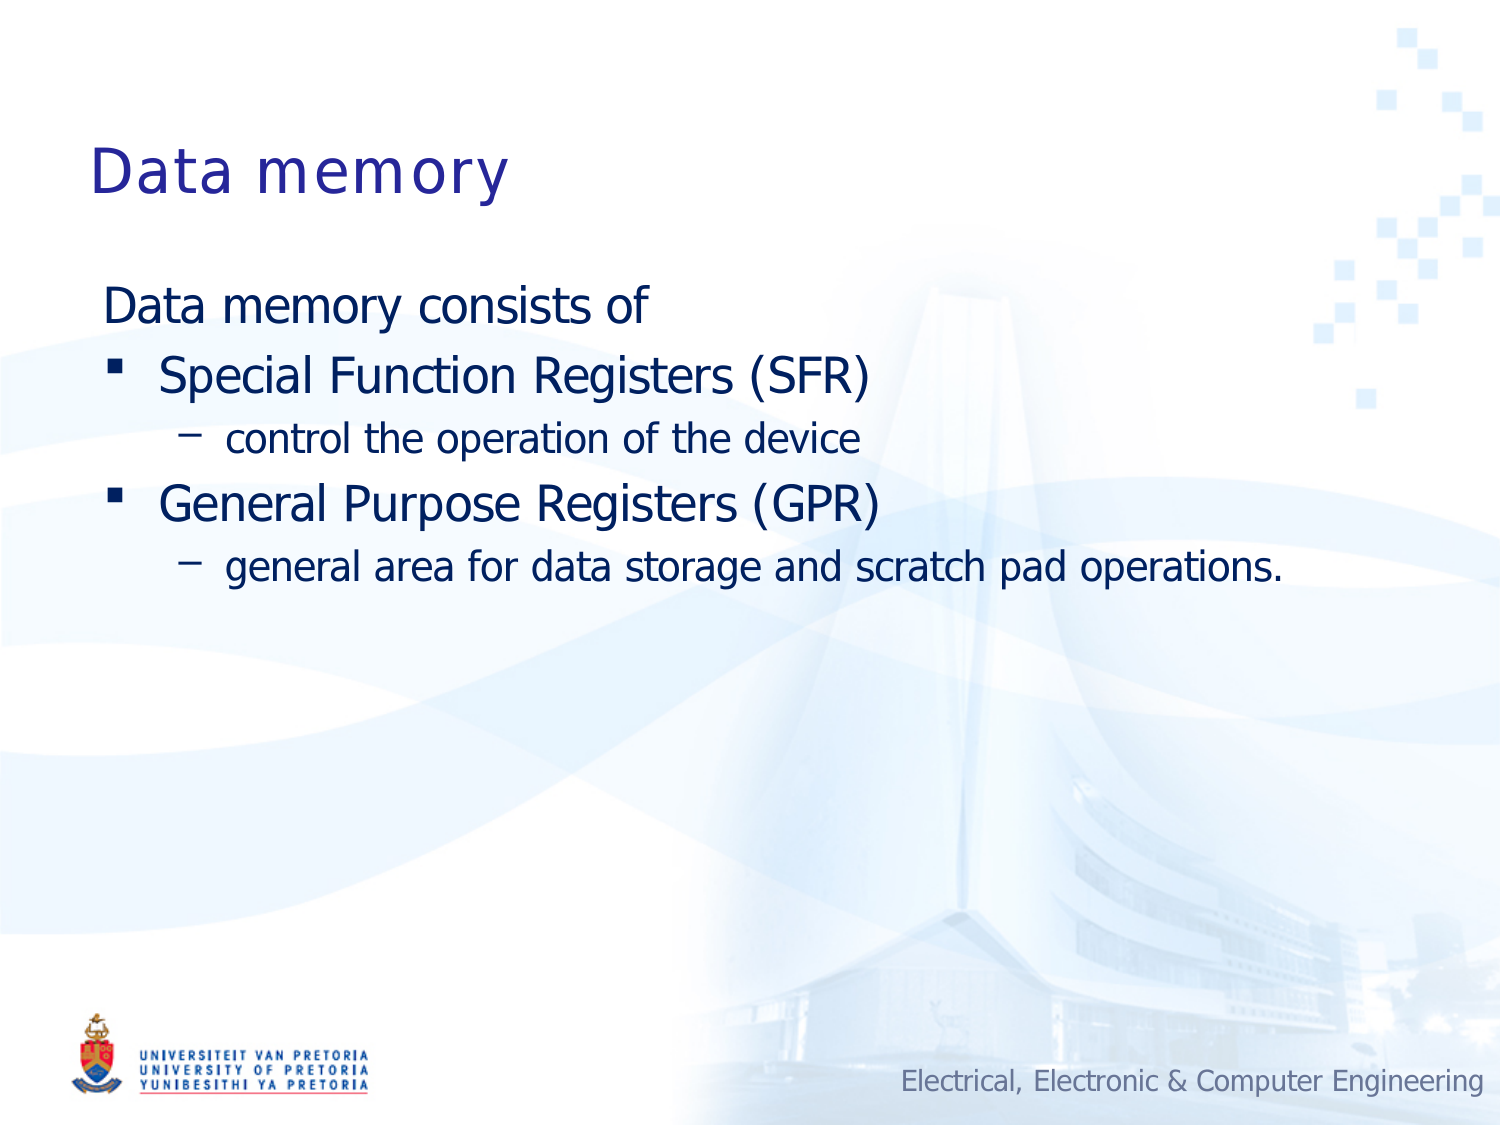

# Data memory
Data memory consists of
Special Function Registers (SFR)
control the operation of the device
General Purpose Registers (GPR)
general area for data storage and scratch pad operations.